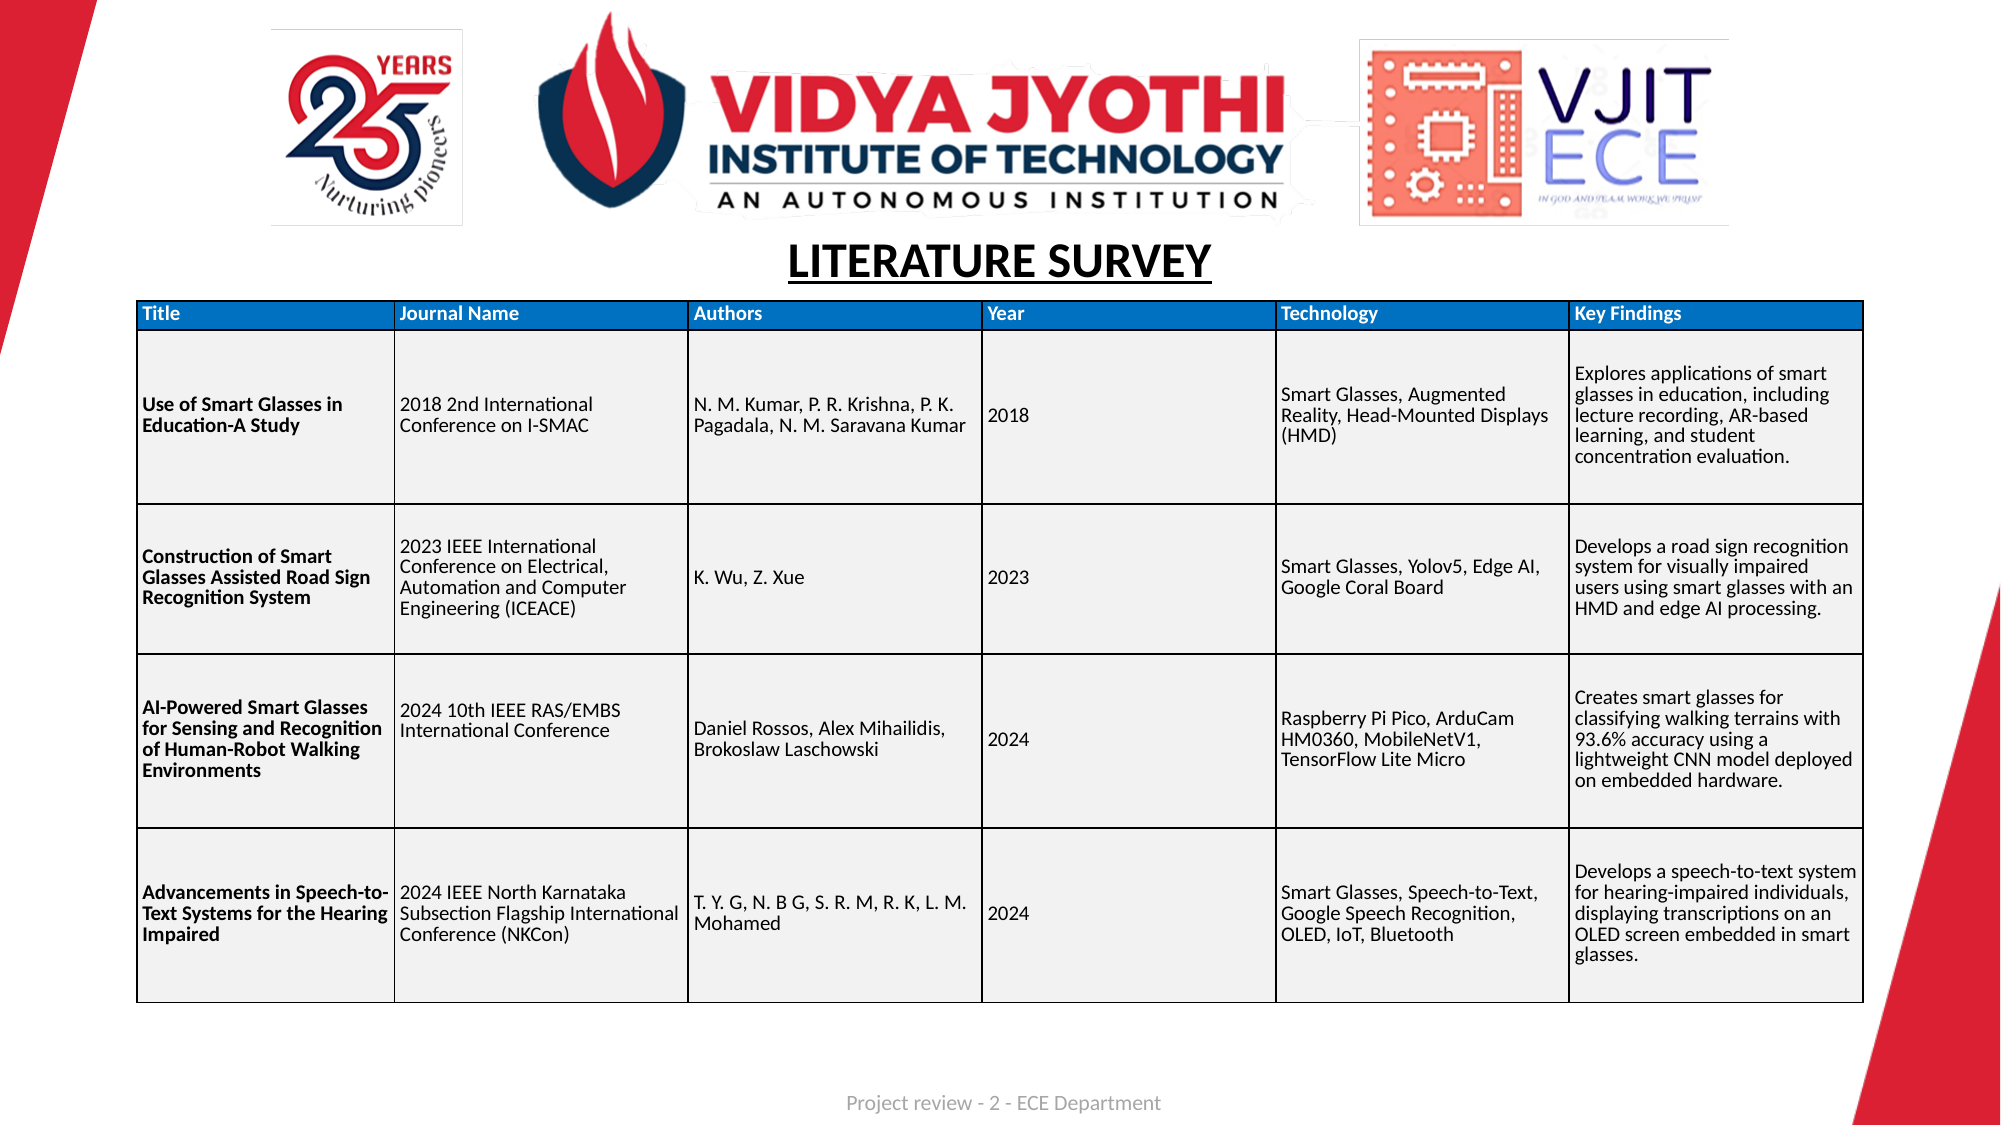

LITERATURE SURVEY
| Title | Journal Name | Authors | Year | Technology | Key Findings |
| --- | --- | --- | --- | --- | --- |
| Use of Smart Glasses in Education-A Study | 2018 2nd International Conference on I-SMAC | N. M. Kumar, P. R. Krishna, P. K. Pagadala, N. M. Saravana Kumar | 2018 | Smart Glasses, Augmented Reality, Head-Mounted Displays (HMD) | Explores applications of smart glasses in education, including lecture recording, AR-based learning, and student concentration evaluation. |
| Construction of Smart Glasses Assisted Road Sign Recognition System | 2023 IEEE International Conference on Electrical, Automation and Computer Engineering (ICEACE) | K. Wu, Z. Xue | 2023 | Smart Glasses, Yolov5, Edge AI, Google Coral Board | Develops a road sign recognition system for visually impaired users using smart glasses with an HMD and edge AI processing. |
| AI-Powered Smart Glasses for Sensing and Recognition of Human-Robot Walking Environments | 2024 10th IEEE RAS/EMBS International Conference | Daniel Rossos, Alex Mihailidis, Brokoslaw Laschowski | 2024 | Raspberry Pi Pico, ArduCam HM0360, MobileNetV1, TensorFlow Lite Micro | Creates smart glasses for classifying walking terrains with 93.6% accuracy using a lightweight CNN model deployed on embedded hardware. |
| Advancements in Speech-to-Text Systems for the Hearing Impaired | 2024 IEEE North Karnataka Subsection Flagship International Conference (NKCon) | T. Y. G, N. B G, S. R. M, R. K, L. M. Mohamed | 2024 | Smart Glasses, Speech-to-Text, Google Speech Recognition, OLED, IoT, Bluetooth | Develops a speech-to-text system for hearing-impaired individuals, displaying transcriptions on an OLED screen embedded in smart glasses. |